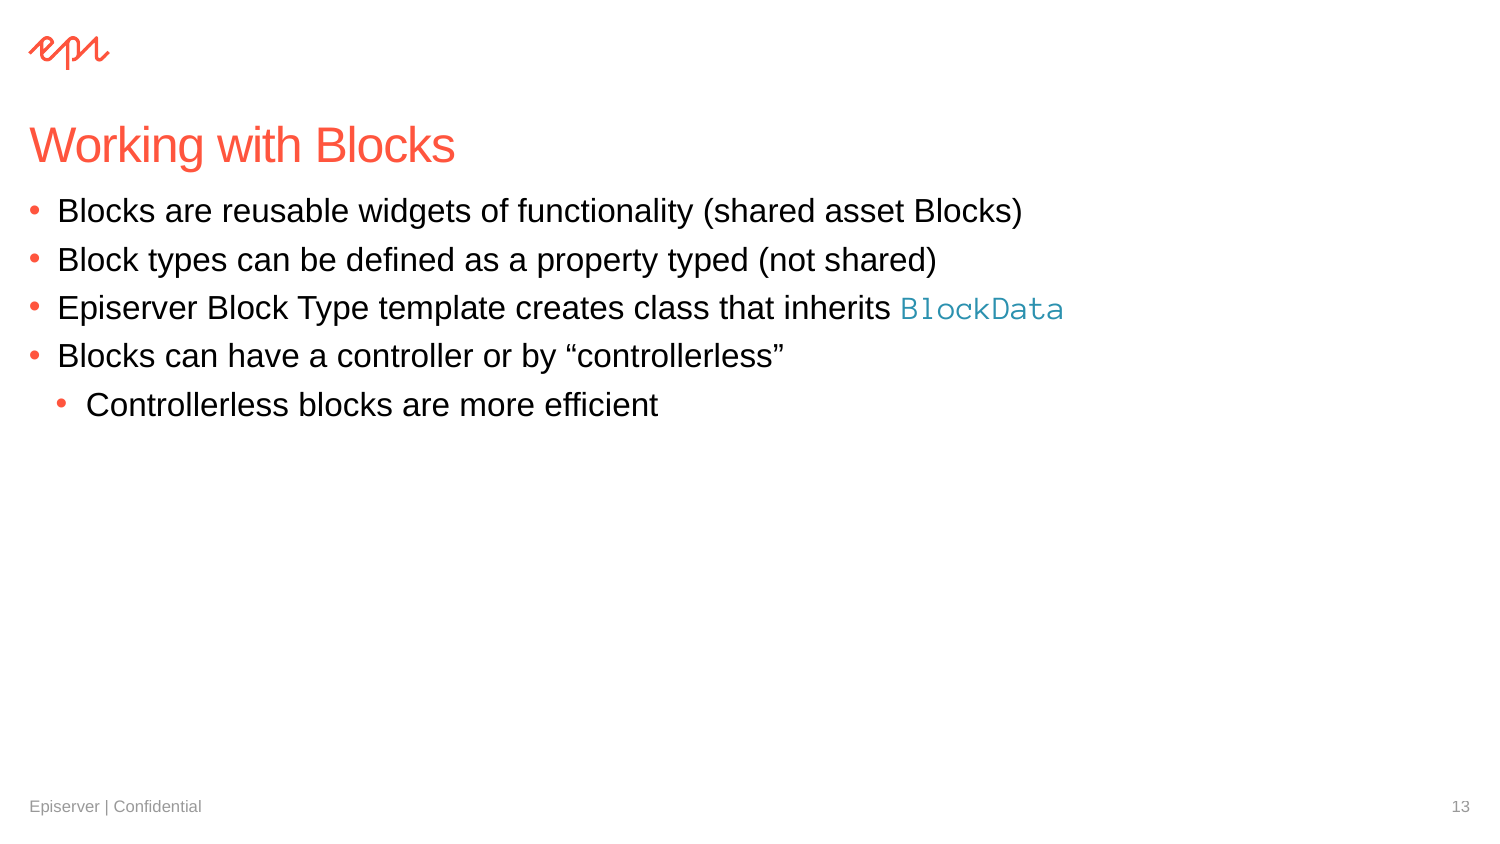

# Working with Blocks
Blocks are reusable widgets of functionality (shared asset Blocks)
Block types can be defined as a property typed (not shared)
Episerver Block Type template creates class that inherits BlockData
Blocks can have a controller or by “controllerless”
Controllerless blocks are more efficient

13